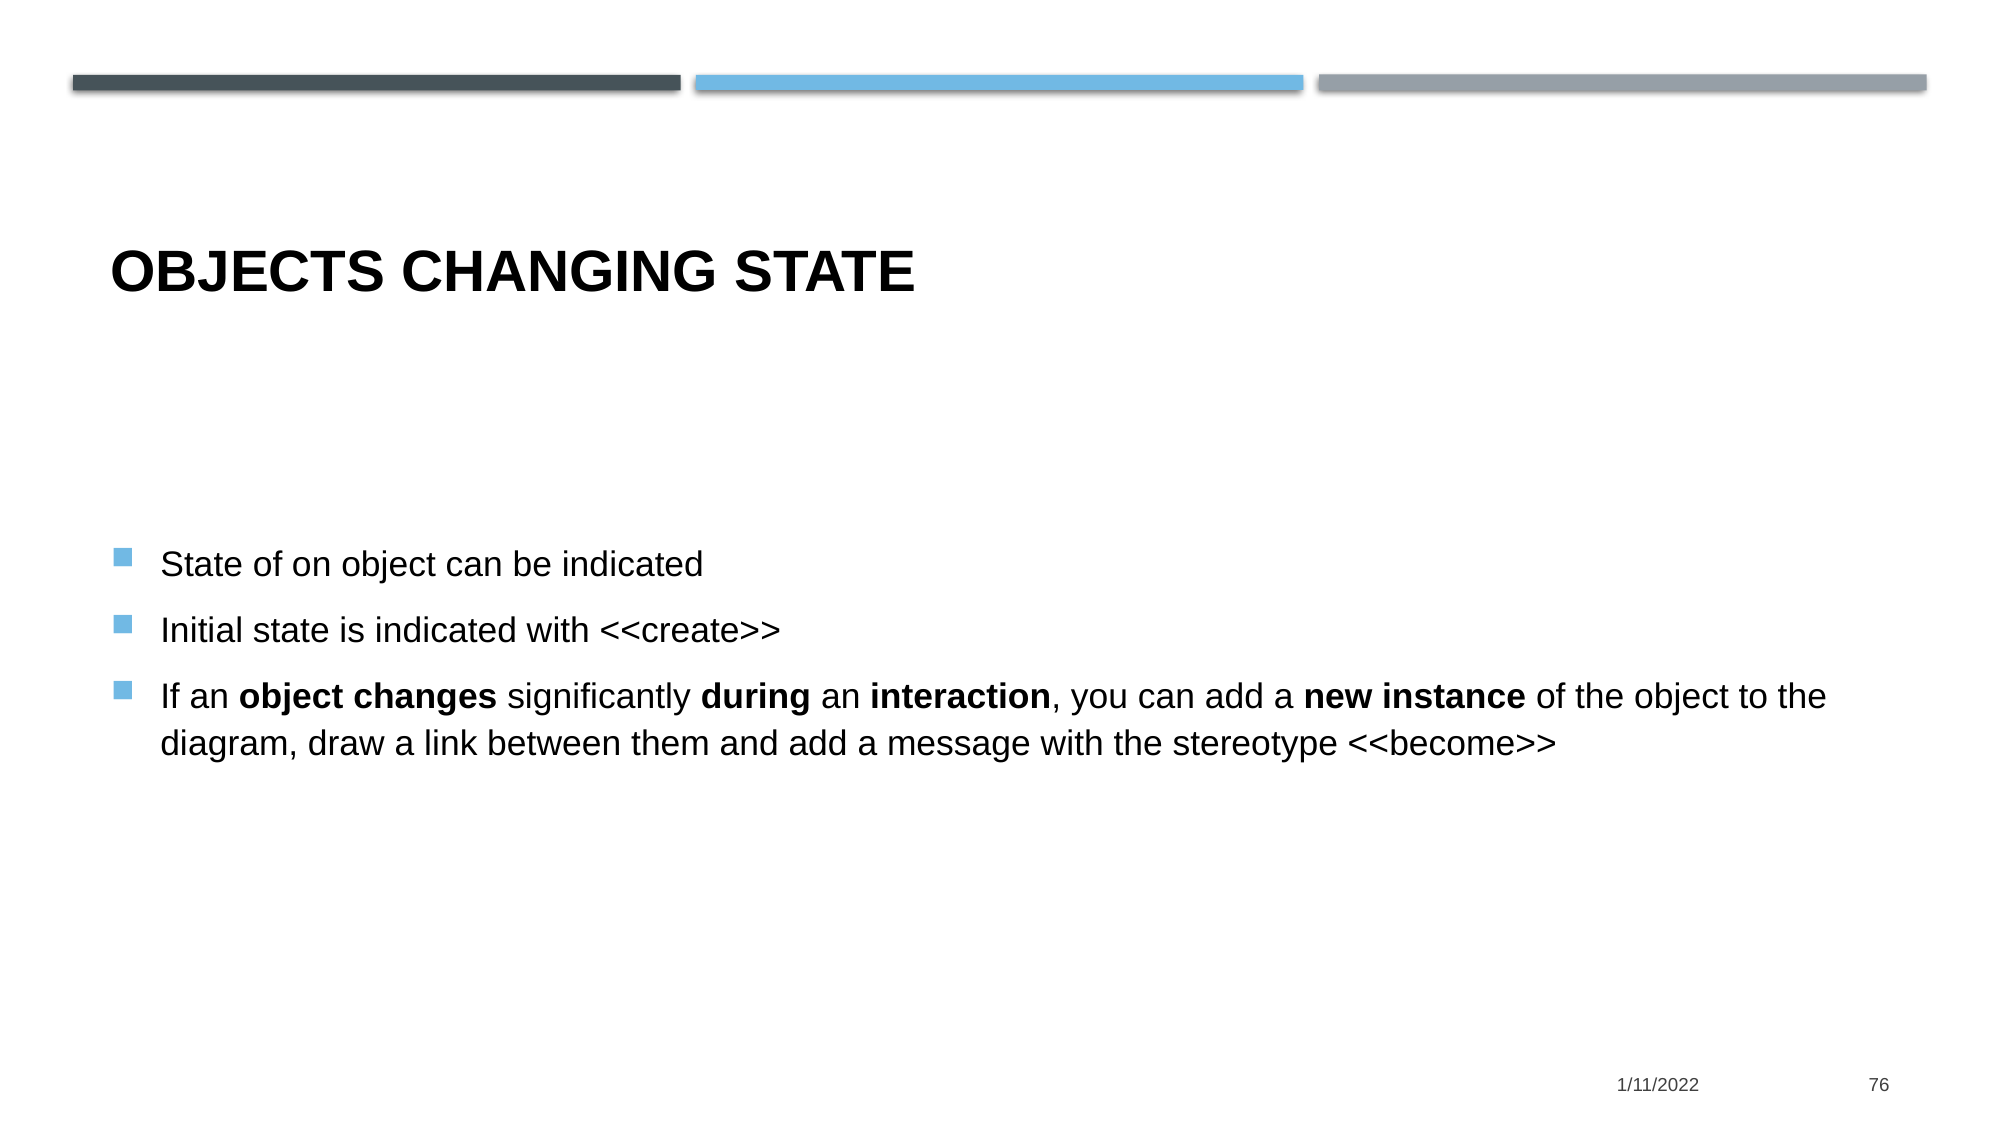

# Objects Changing State
State of on object can be indicated
Initial state is indicated with <<create>>
If an object changes significantly during an interaction, you can add a new instance of the object to the diagram, draw a link between them and add a message with the stereotype <<become>>

1/11/2022
76